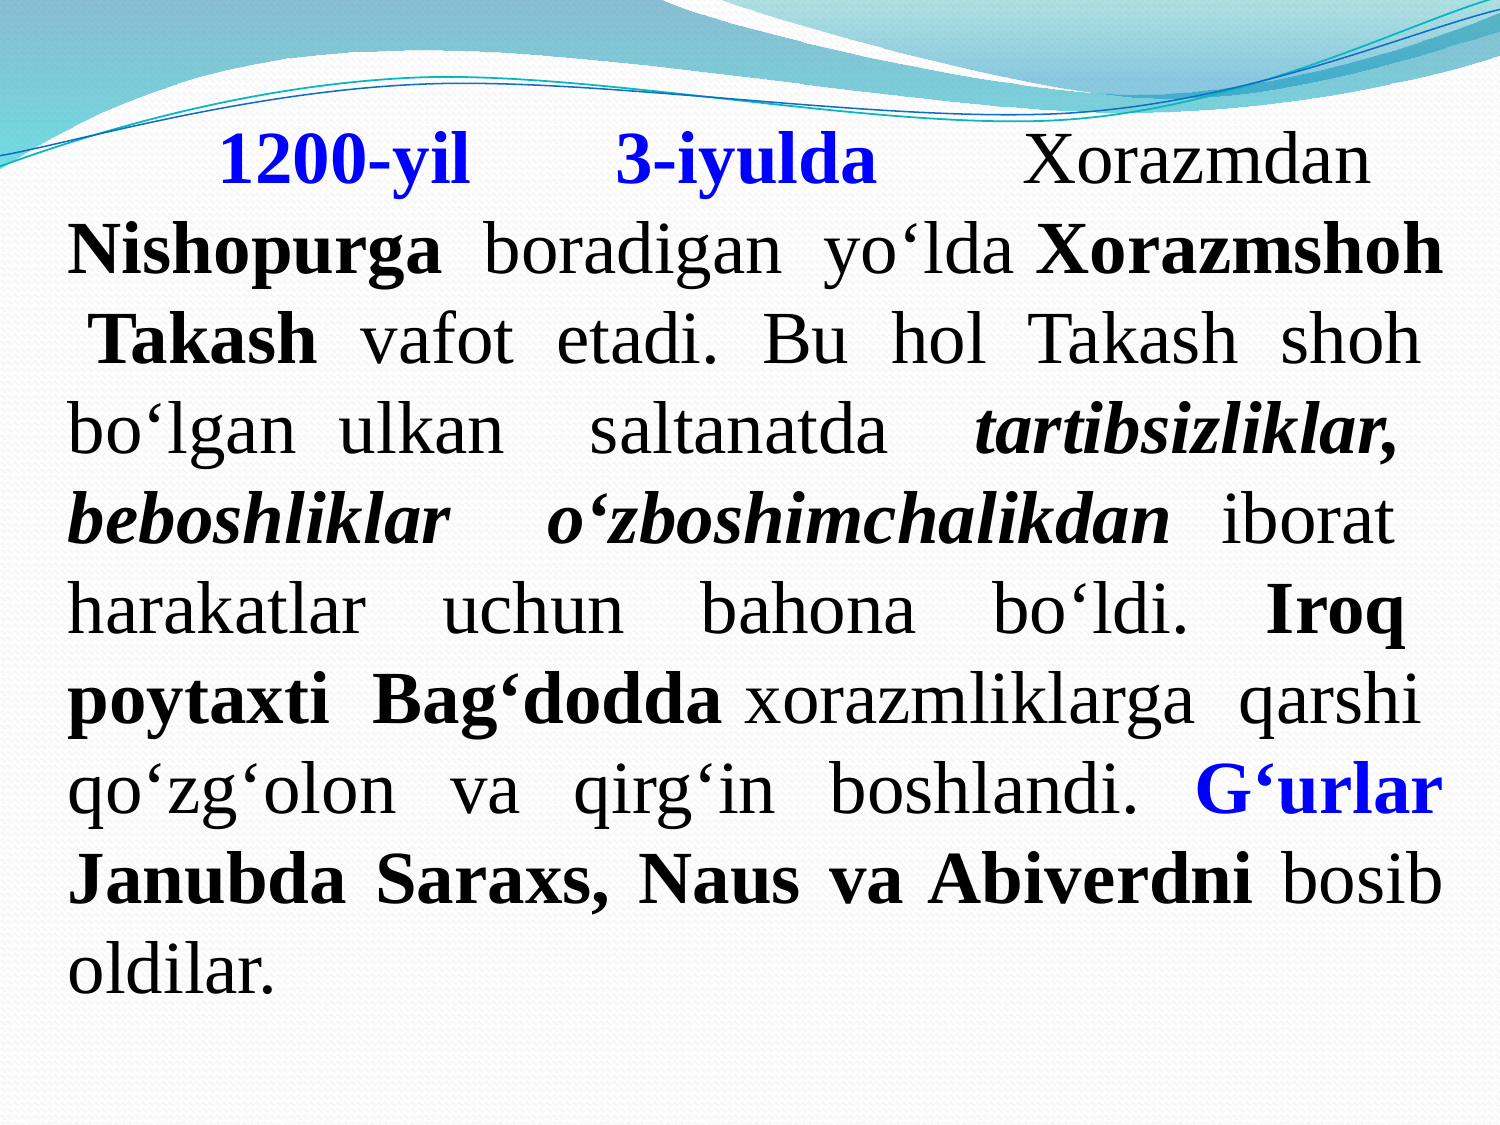

1200-yil  3-iyulda  Xorazmdan  Nishopurga  boradigan  yo‘lda Xorazmshoh  Takash  vafot  etadi.  Bu  hol  Takash  shoh  bo‘lgan ulkan  saltanatda  tartibsizliklar,  bеboshliklar  o‘zboshimchalikdan iborat  harakatlar  uchun  bahona  bo‘ldi.  Iroq  poytaxti  Bag‘dodda xorazmliklarga  qarshi  qo‘zg‘olon  va  qirg‘in  boshlandi.  G‘urlar Janubda Saraxs, Naus va Abivеrdni bosib oldilar.